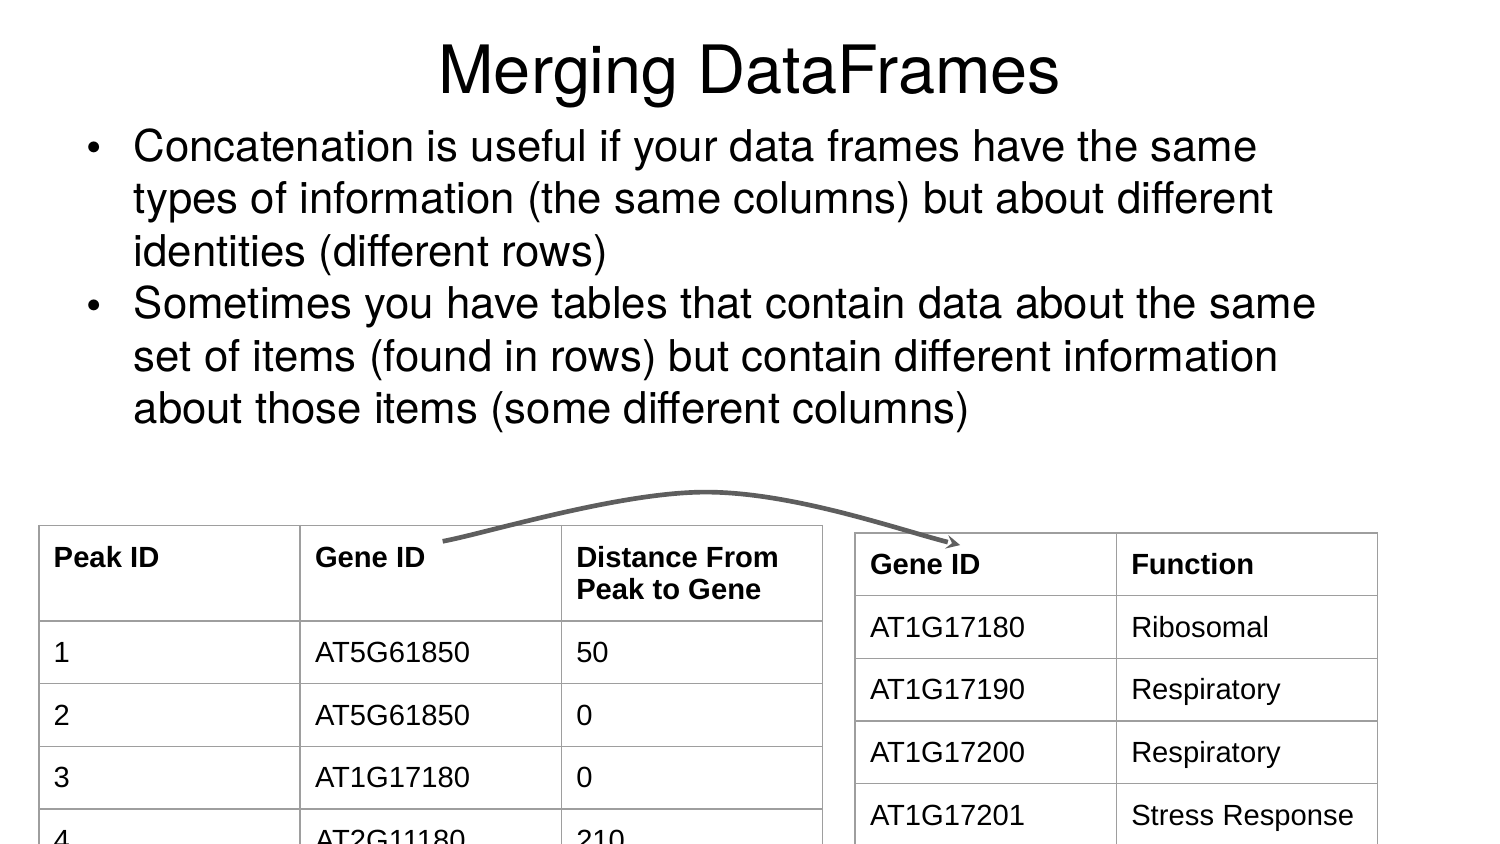

# Merging DataFrames
Concatenation is useful if your data frames have the same types of information (the same columns) but about different identities (different rows)
Sometimes you have tables that contain data about the same set of items (found in rows) but contain different information about those items (some different columns)

| Peak ID | Gene ID | Distance From Peak to Gene |
| --- | --- | --- |
| 1 | AT5G61850 | 50 |
| 2 | AT5G61850 | 0 |
| 3 | AT1G17180 | 0 |
| 4 | AT2G11180 | 210 |
| Gene ID | Function |
| --- | --- |
| AT1G17180 | Ribosomal |
| AT1G17190 | Respiratory |
| AT1G17200 | Respiratory |
| AT1G17201 | Stress Response |